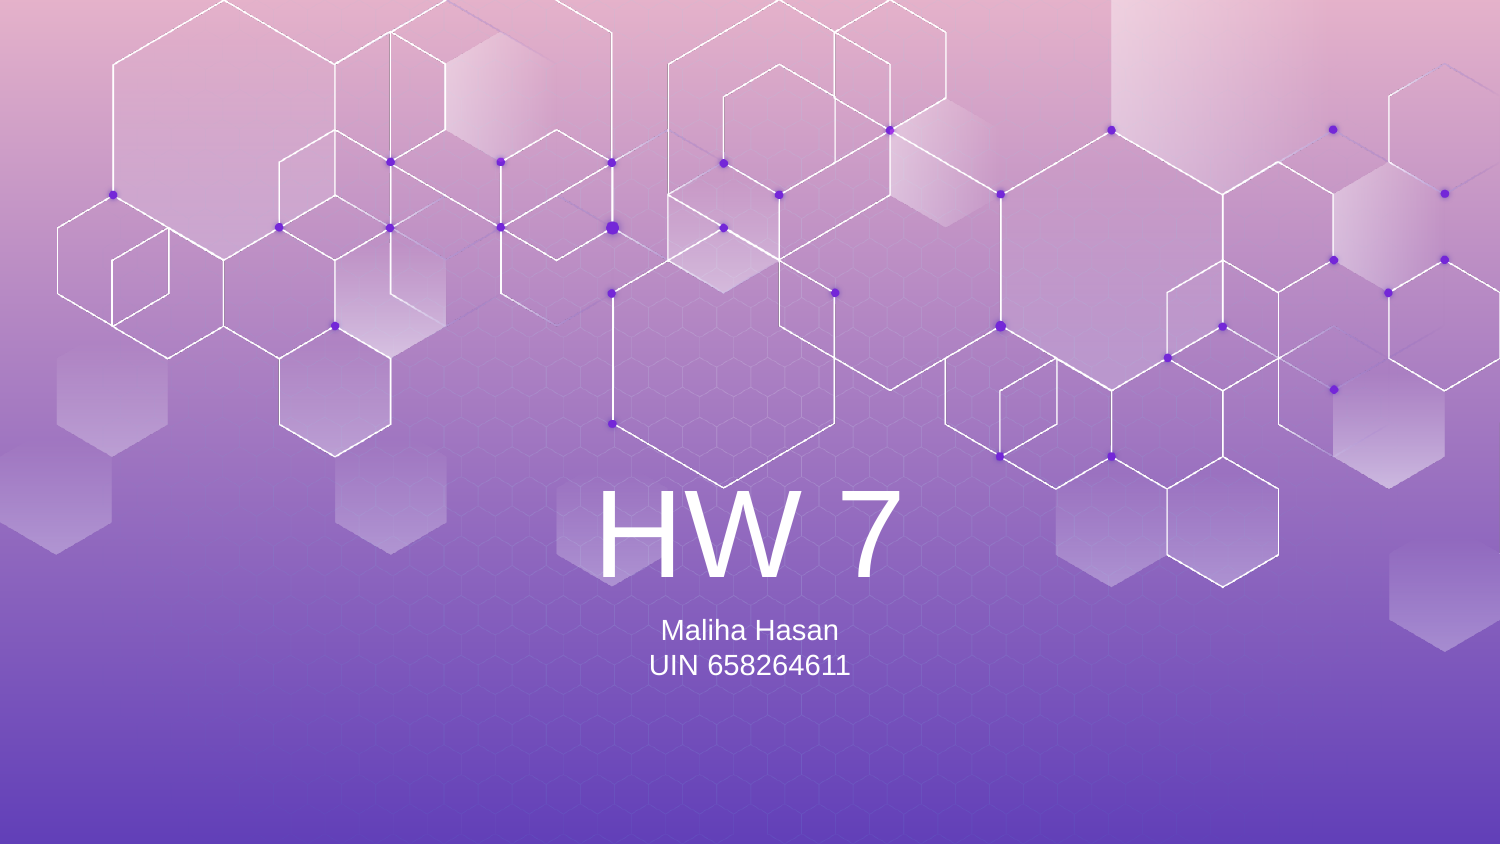

# HW 7
Maliha Hasan
UIN 658264611